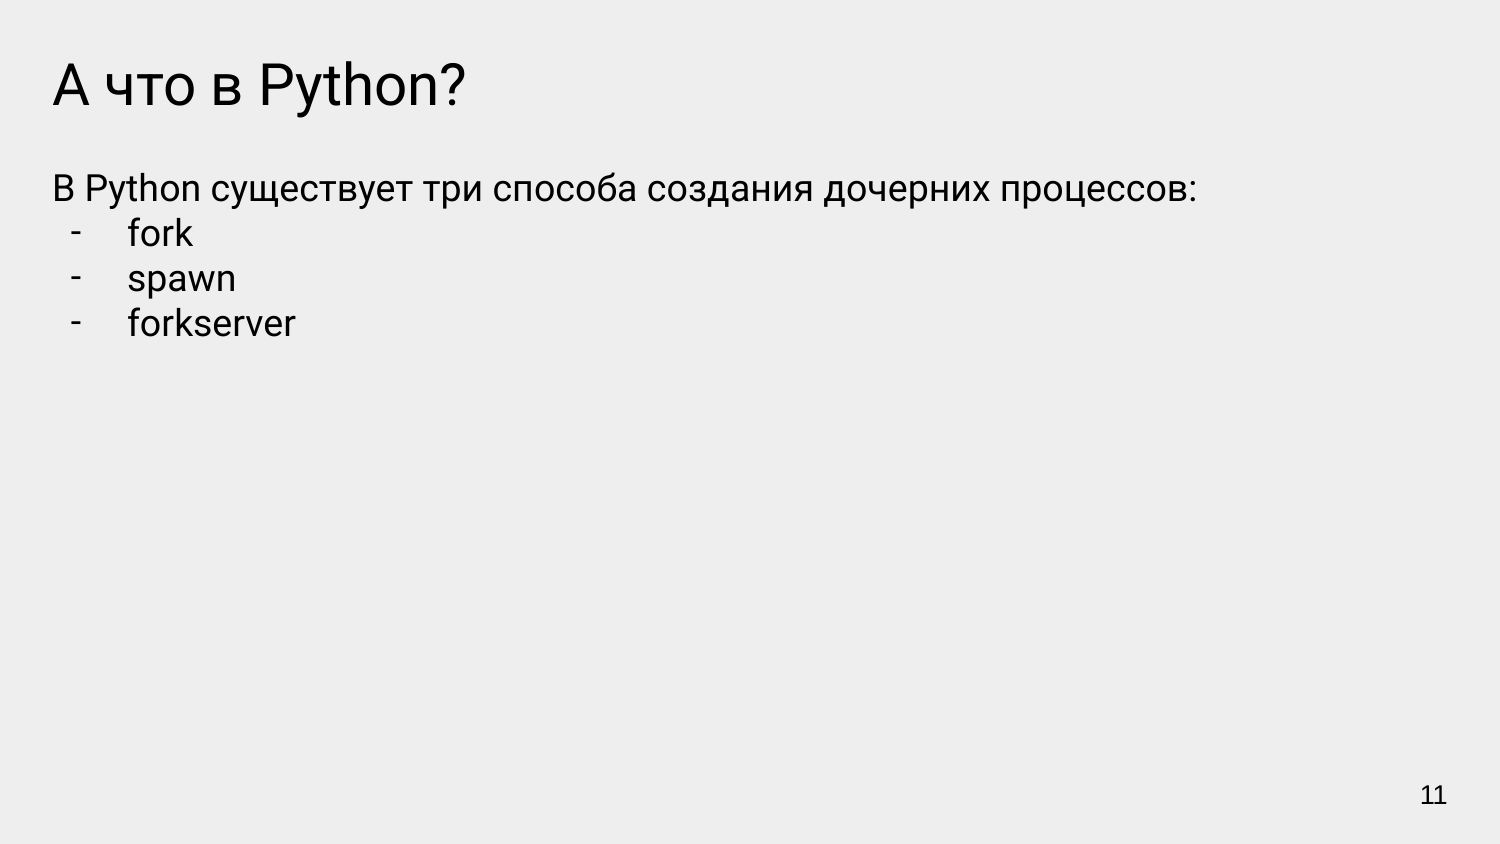

# А что в Python?
В Python существует три способа создания дочерних процессов:
fork
spawn
forkserver
11